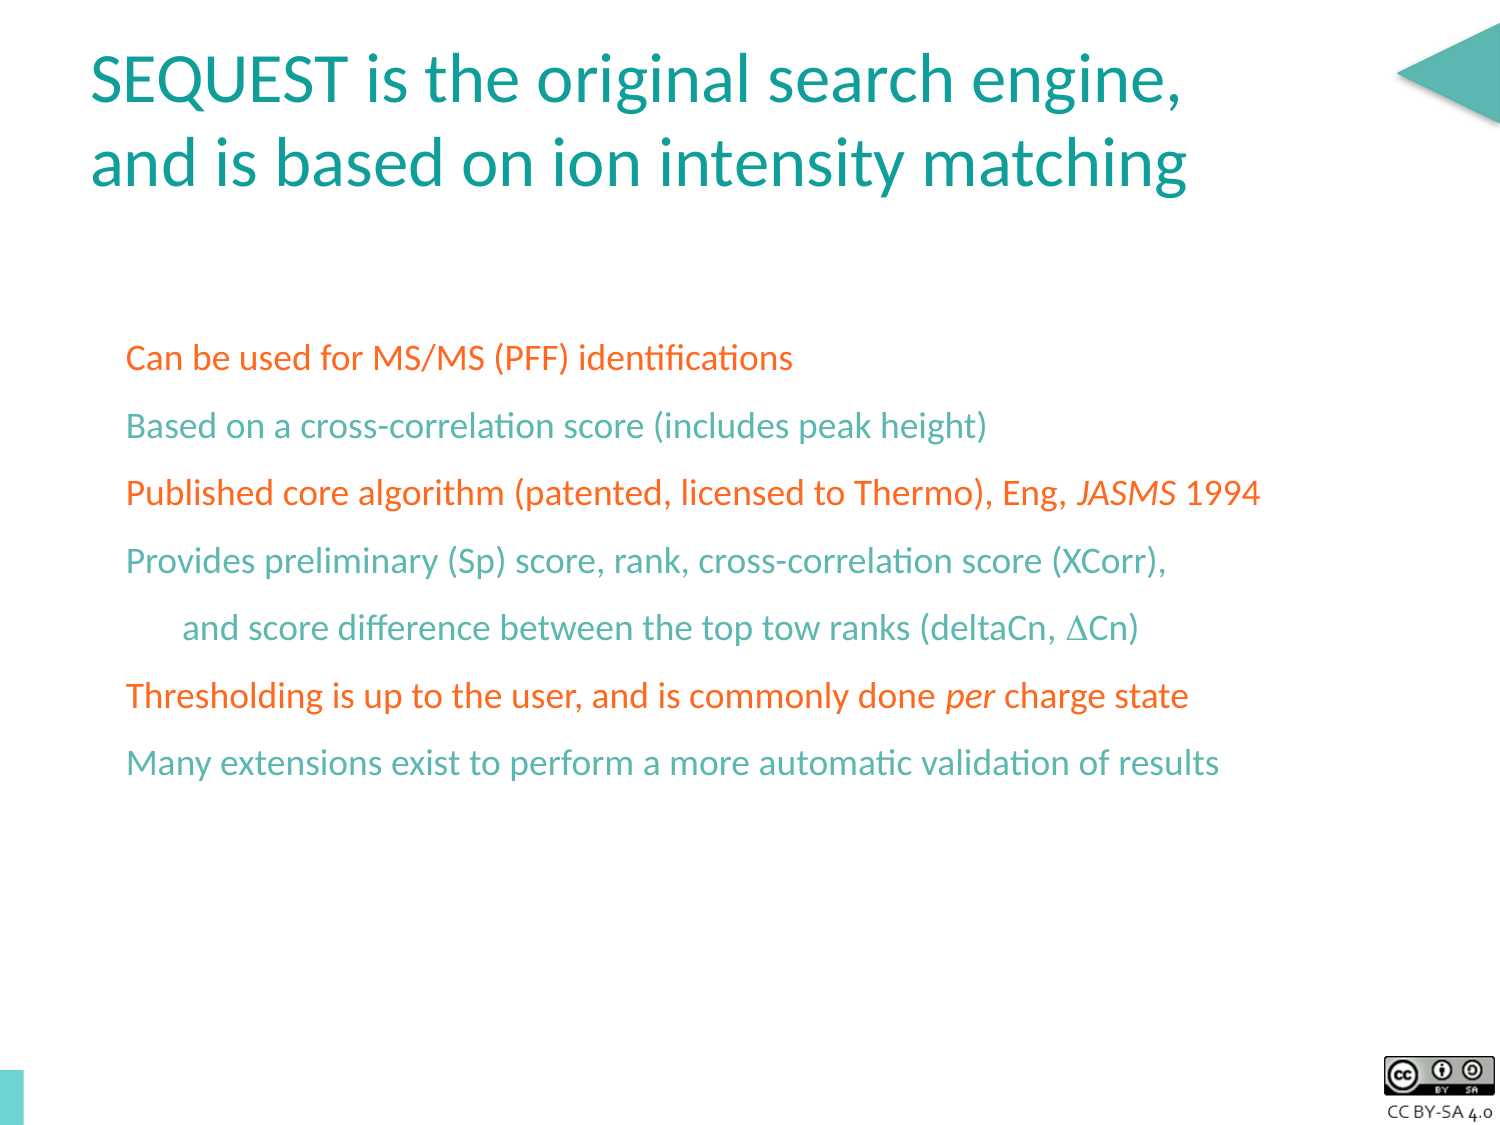

# SEQUEST is the original search engine, and is based on ion intensity matching

Can be used for MS/MS (PFF) identifications
Based on a cross-correlation score (includes peak height)
Published core algorithm (patented, licensed to Thermo), Eng, JASMS 1994
Provides preliminary (Sp) score, rank, cross-correlation score (XCorr),
	and score difference between the top tow ranks (deltaCn, ΔCn)
Thresholding is up to the user, and is commonly done per charge state
Many extensions exist to perform a more automatic validation of results